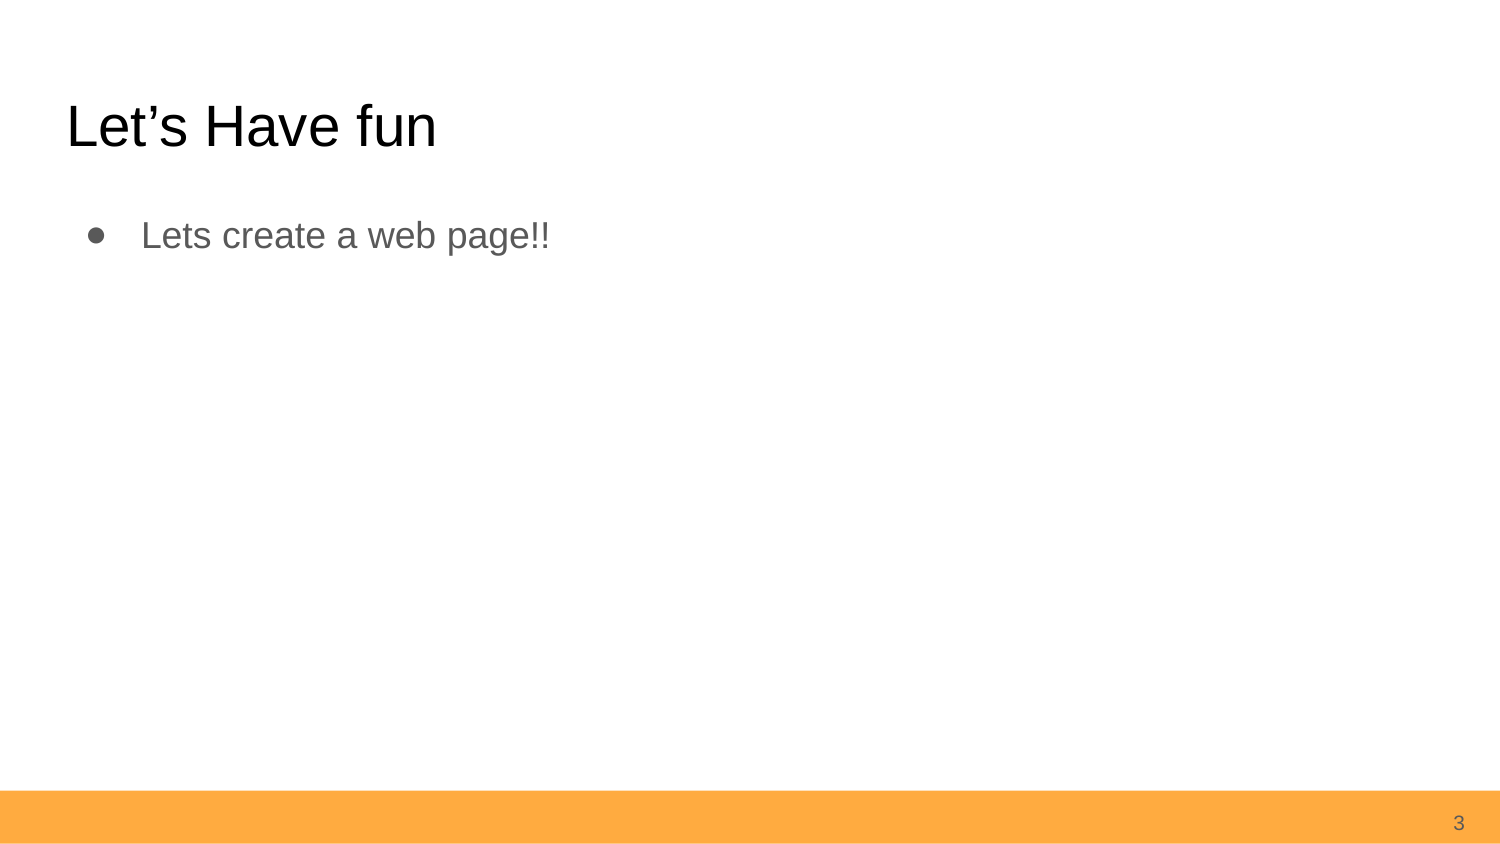

# Let’s Have fun
Lets create a web page!!
3